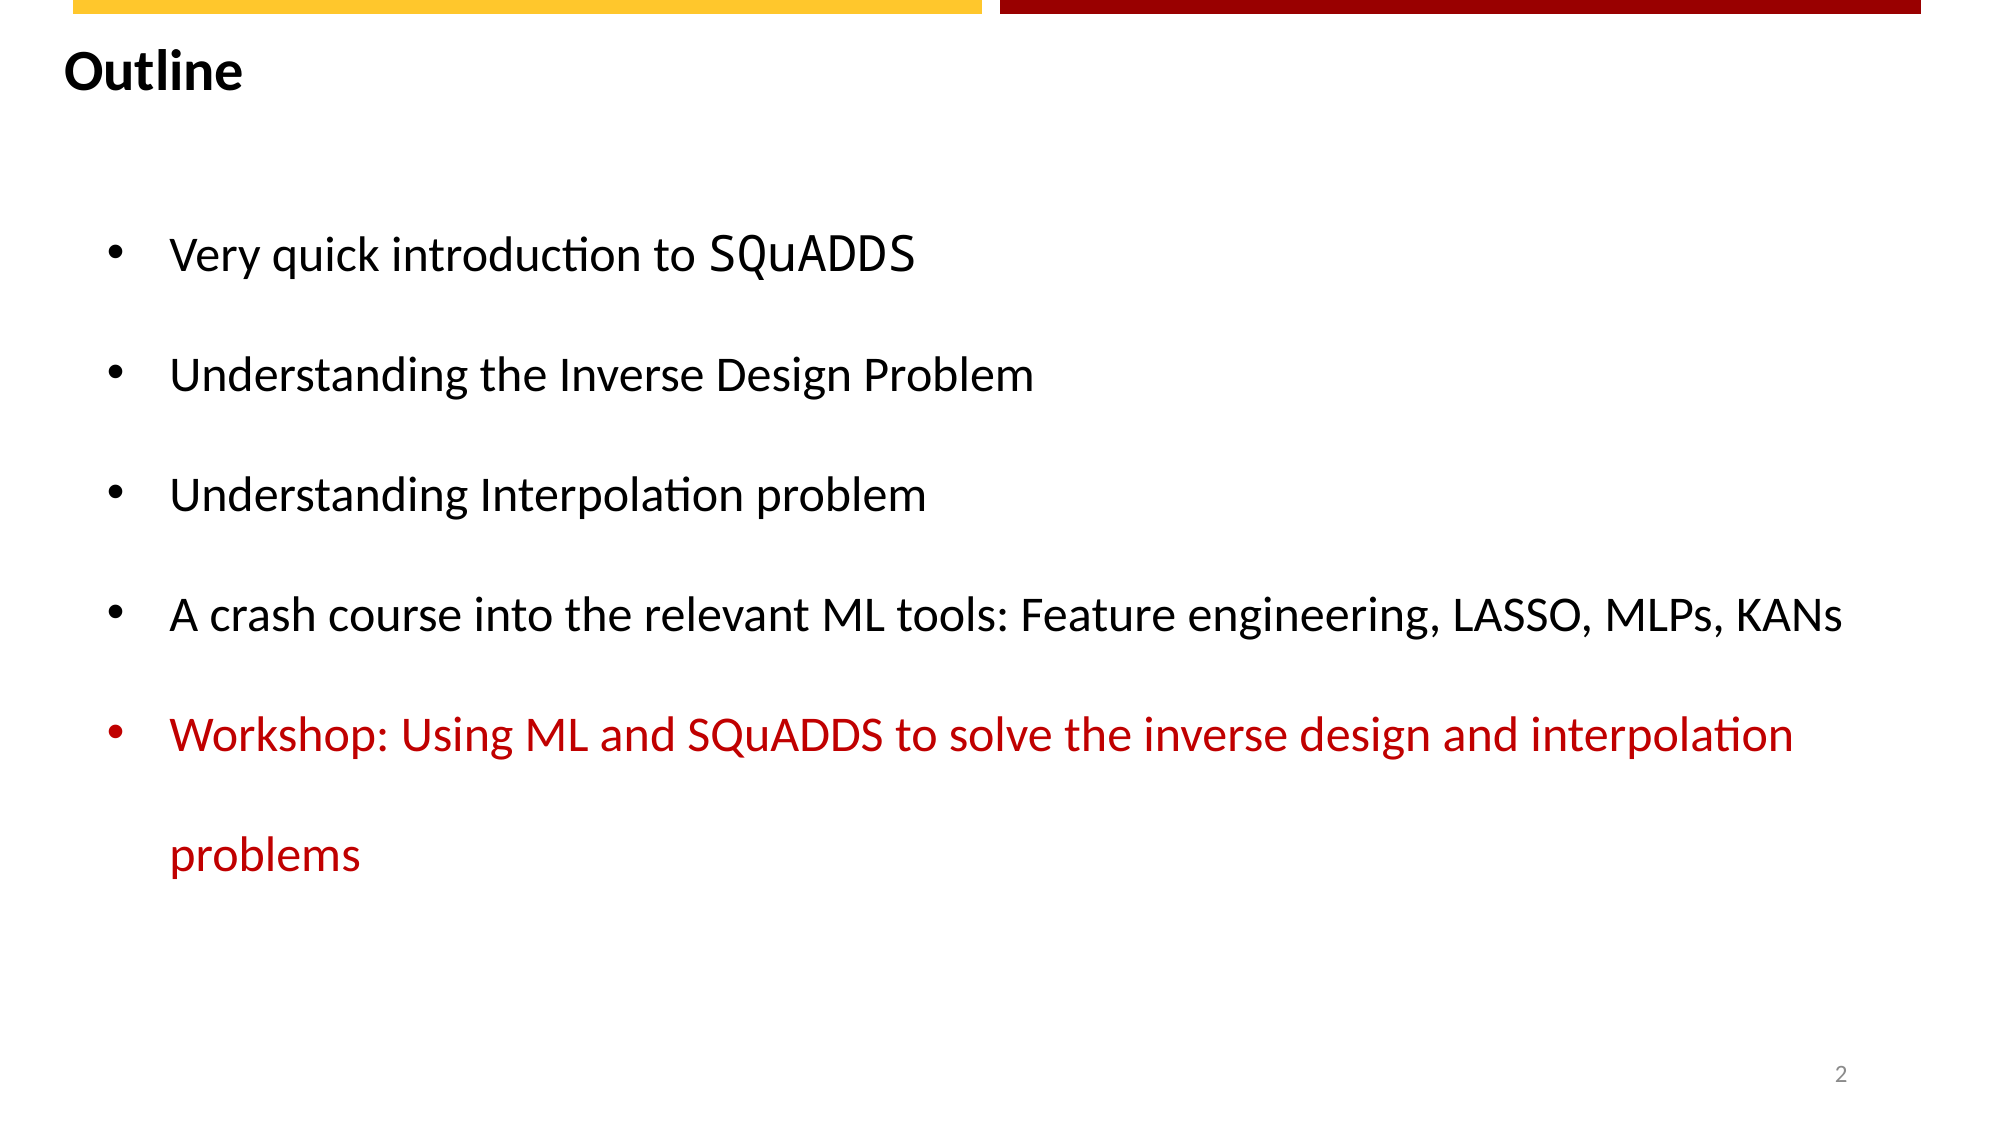

Outline

Very quick introduction to SQuADDS
Understanding the Inverse Design Problem
Understanding Interpolation problem
A crash course into the relevant ML tools: Feature engineering, LASSO, MLPs, KANs
Workshop: Using ML and SQuADDS to solve the inverse design and interpolation problems
2